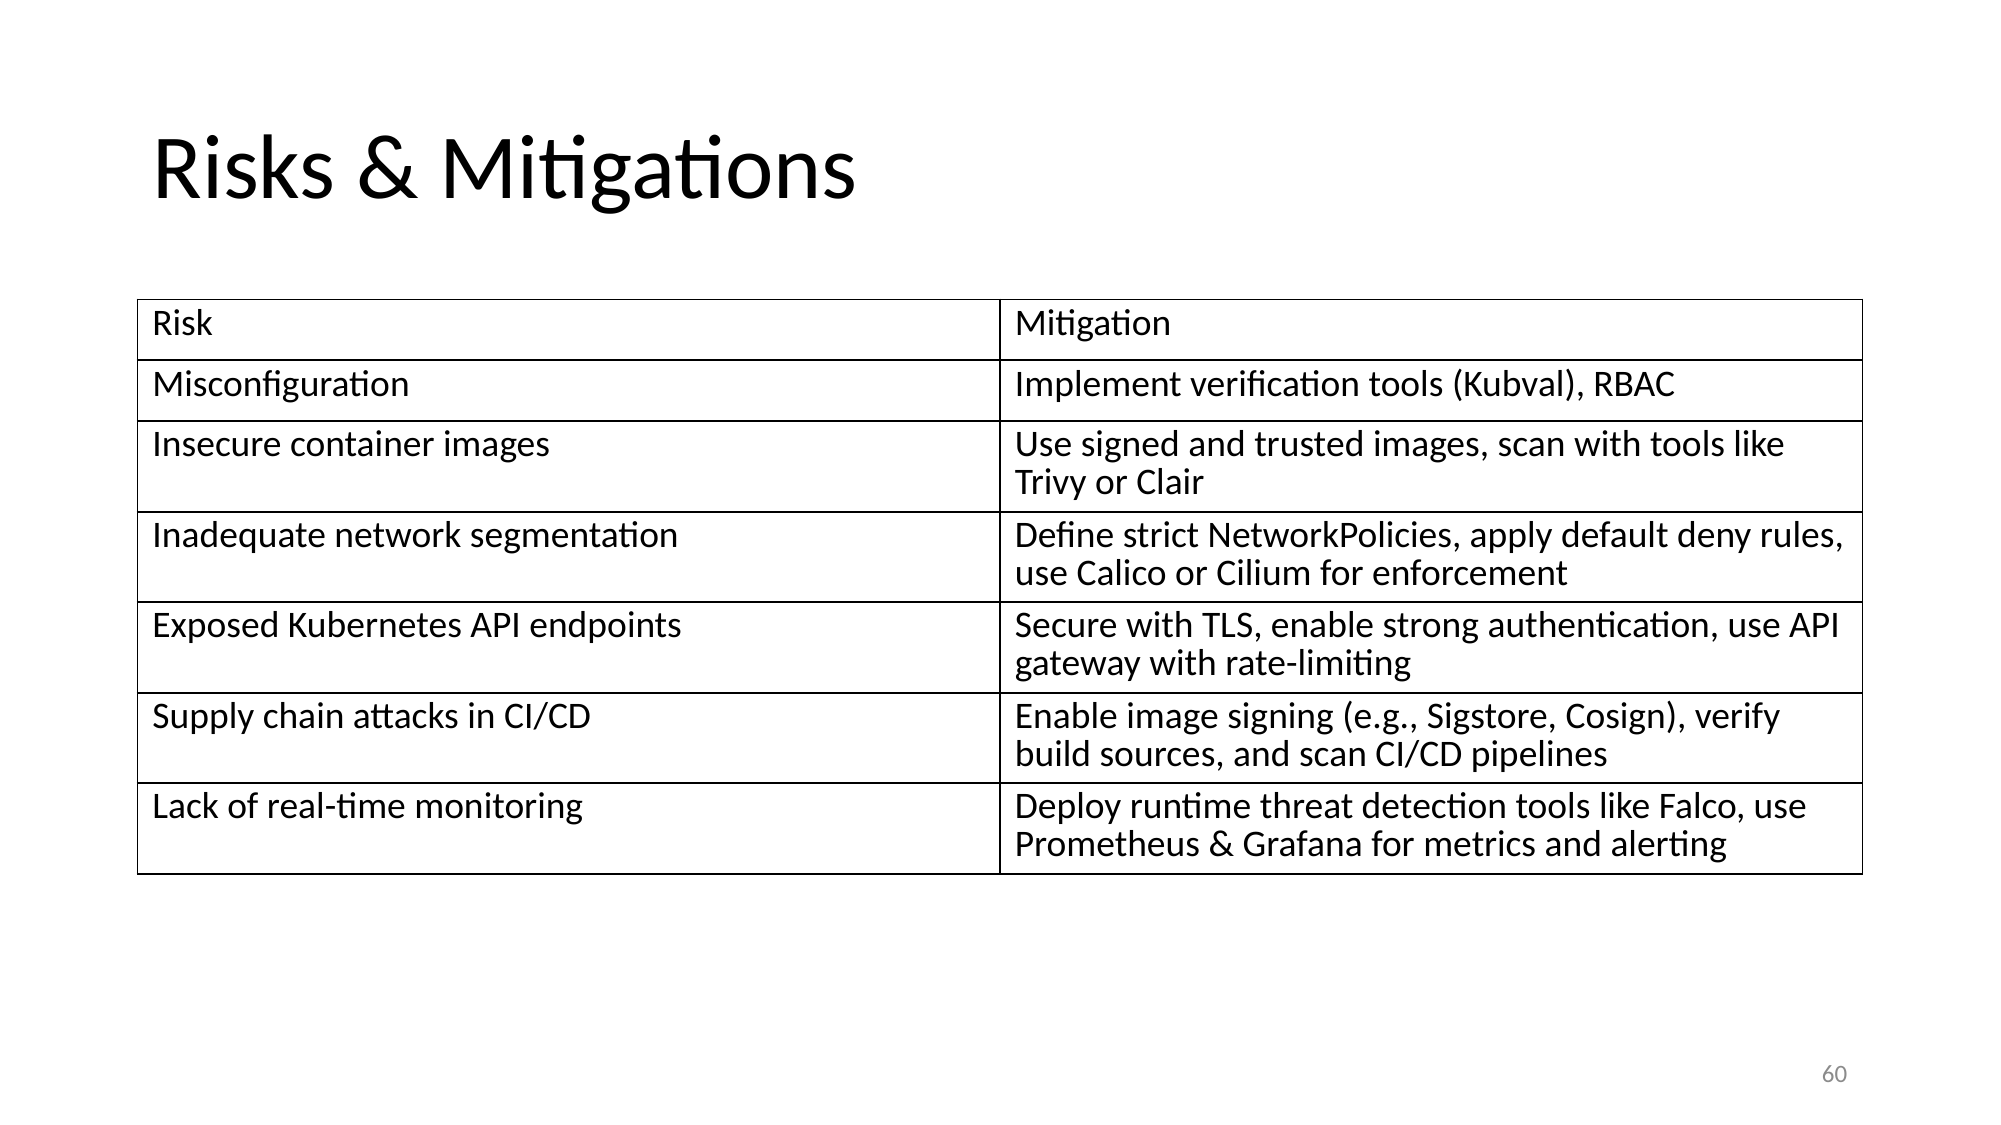

# Risks & Mitigations
| Risk | Mitigation |
| --- | --- |
| Misconfiguration | Implement verification tools (Kubval), RBAC |
| Insecure container images | Use signed and trusted images, scan with tools like Trivy or Clair |
| Inadequate network segmentation | Define strict NetworkPolicies, apply default deny rules, use Calico or Cilium for enforcement |
| Exposed Kubernetes API endpoints | Secure with TLS, enable strong authentication, use API gateway with rate-limiting |
| Supply chain attacks in CI/CD | Enable image signing (e.g., Sigstore, Cosign), verify build sources, and scan CI/CD pipelines |
| Lack of real-time monitoring | Deploy runtime threat detection tools like Falco, use Prometheus & Grafana for metrics and alerting |
60